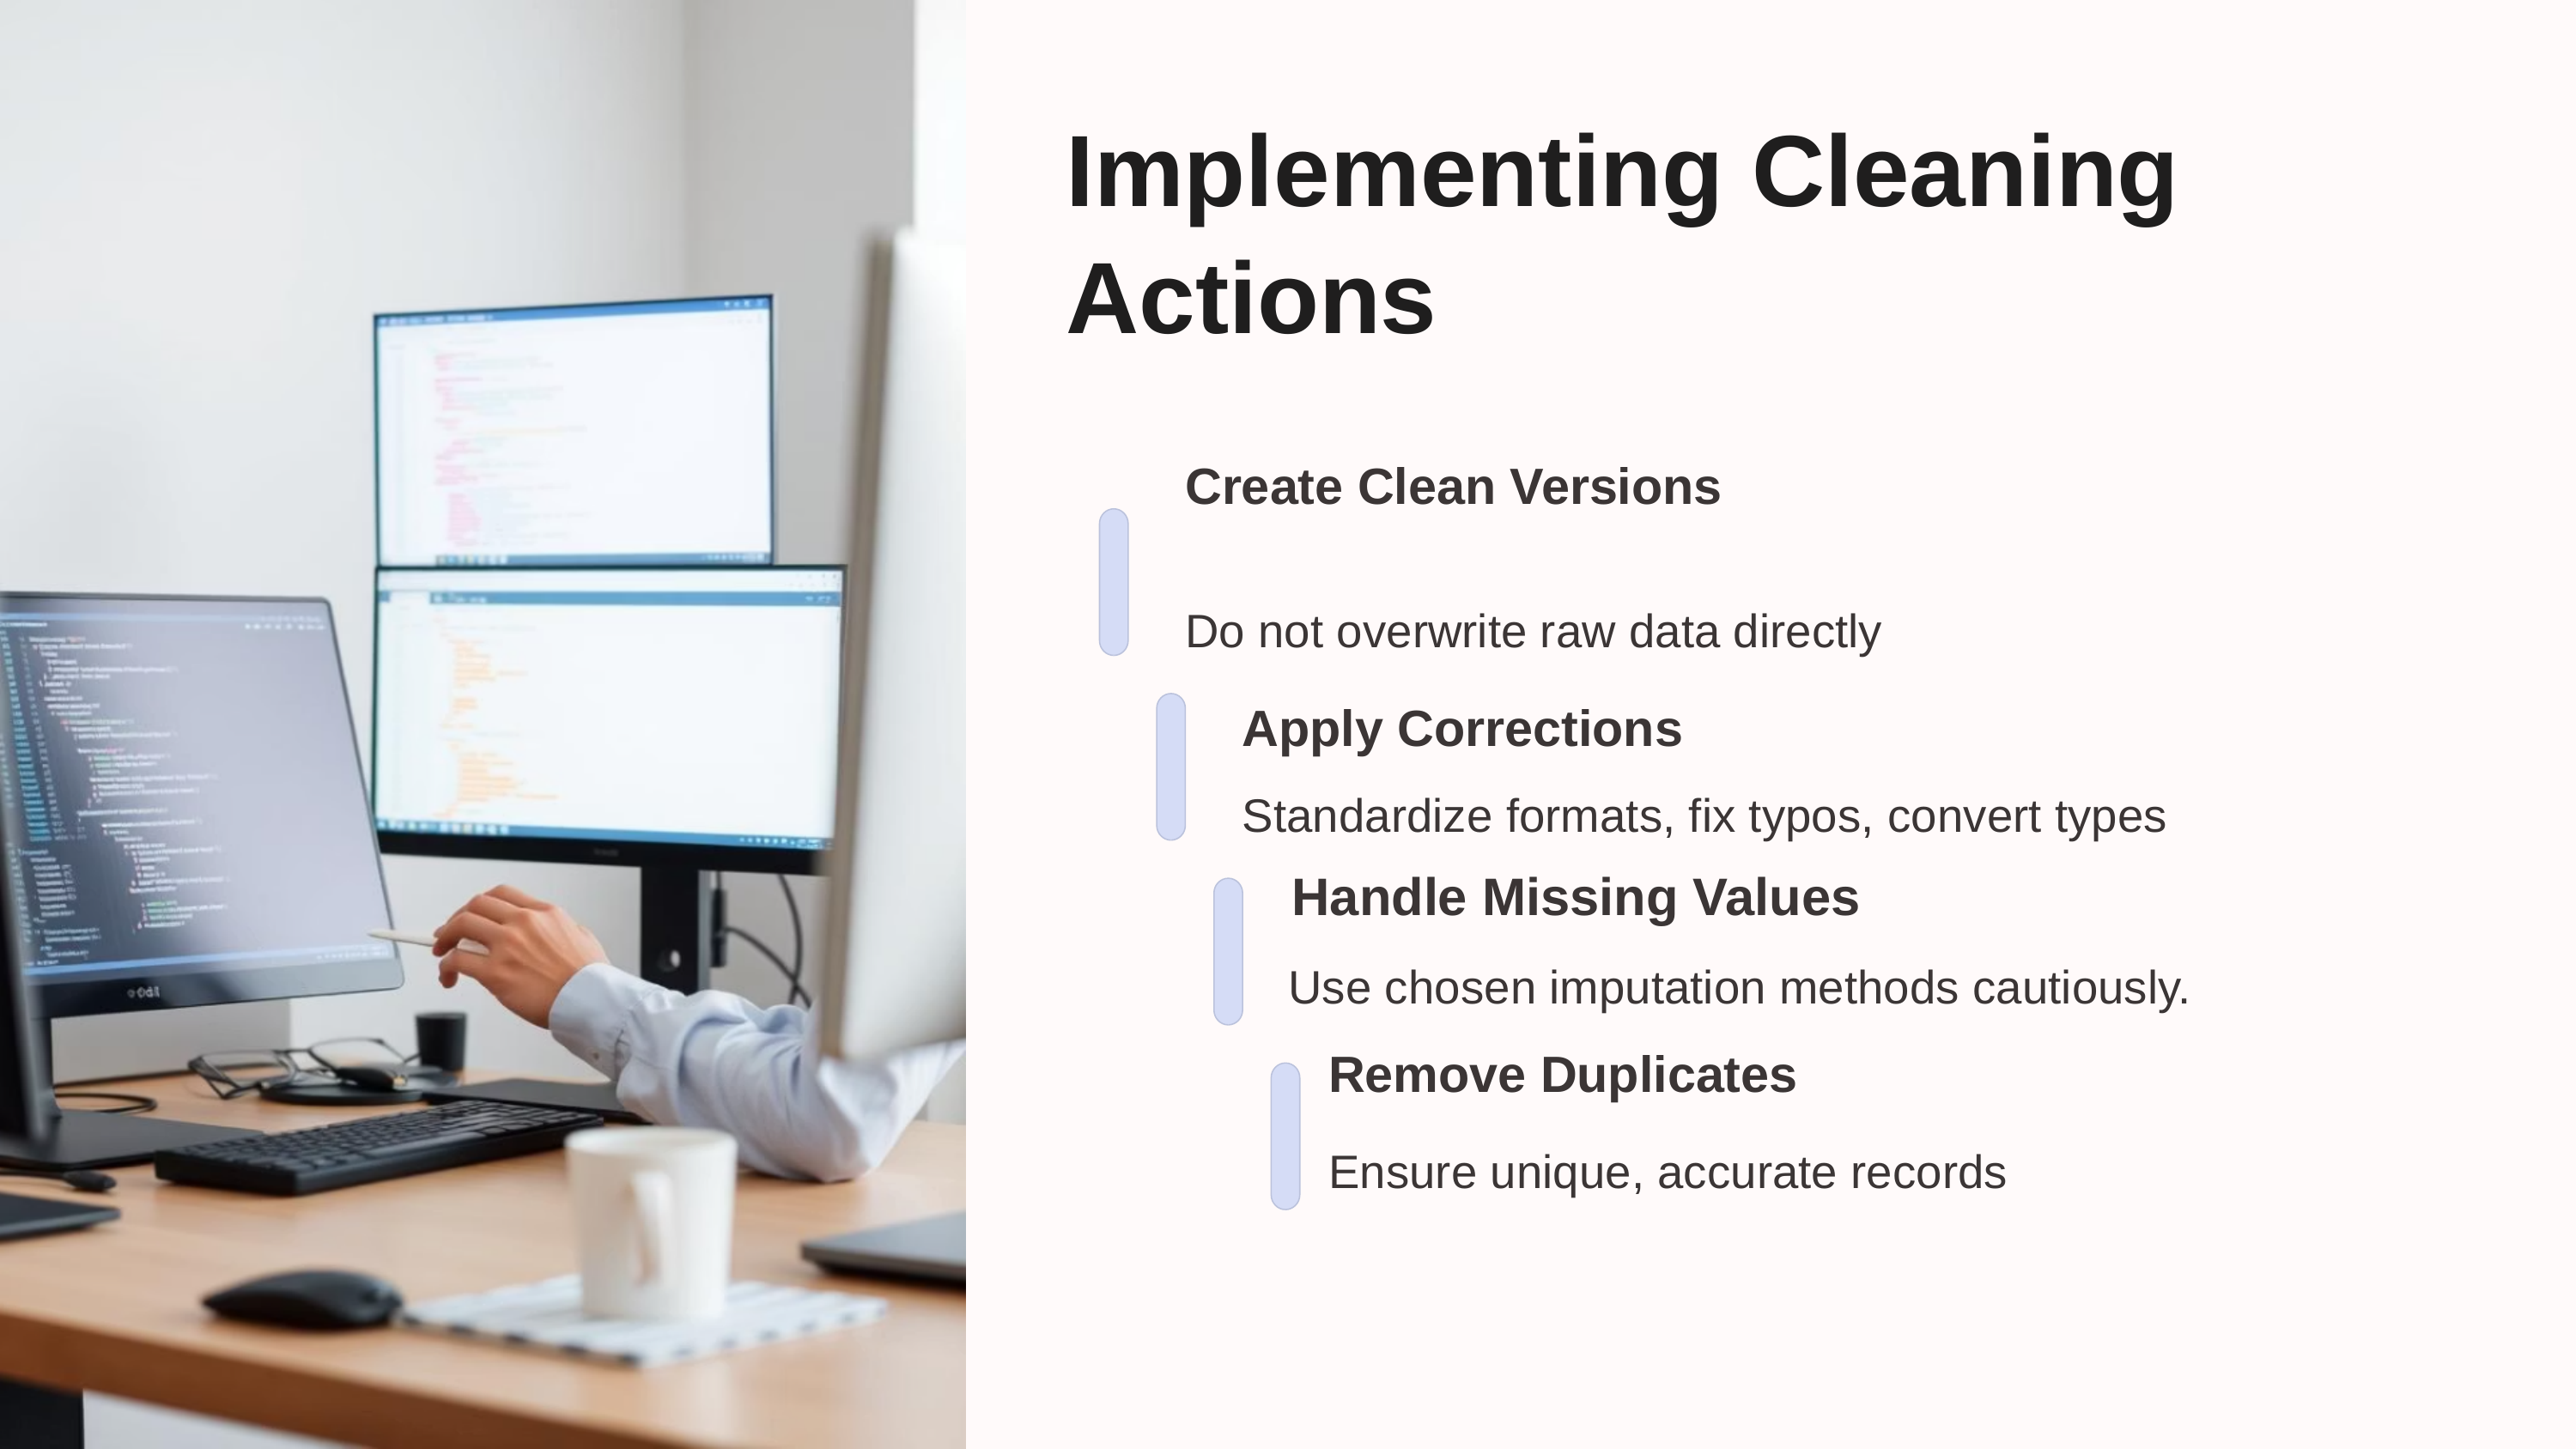

Implementing Cleaning Actions

Create Clean Versions

Do not overwrite raw data directly

Apply Corrections

Standardize formats, fix typos, convert types

Handle Missing Values

Use chosen imputation methods cautiously.

Remove Duplicates

Ensure unique, accurate records